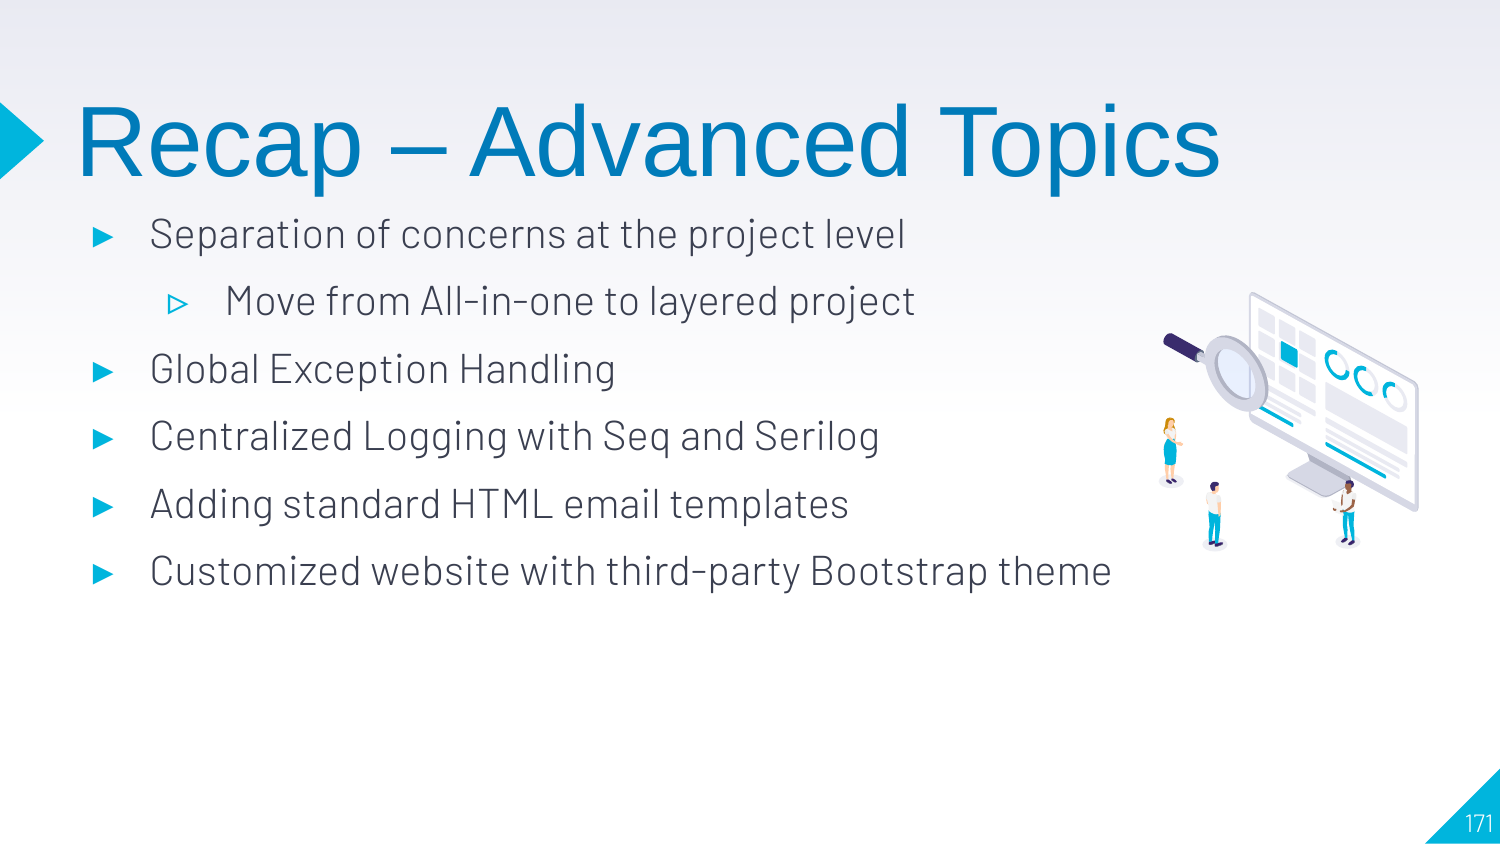

# Recap – Advanced Topics
Separation of concerns at the project level
Move from All-in-one to layered project
Global Exception Handling
Centralized Logging with Seq and Serilog
Adding standard HTML email templates
Customized website with third-party Bootstrap theme

171